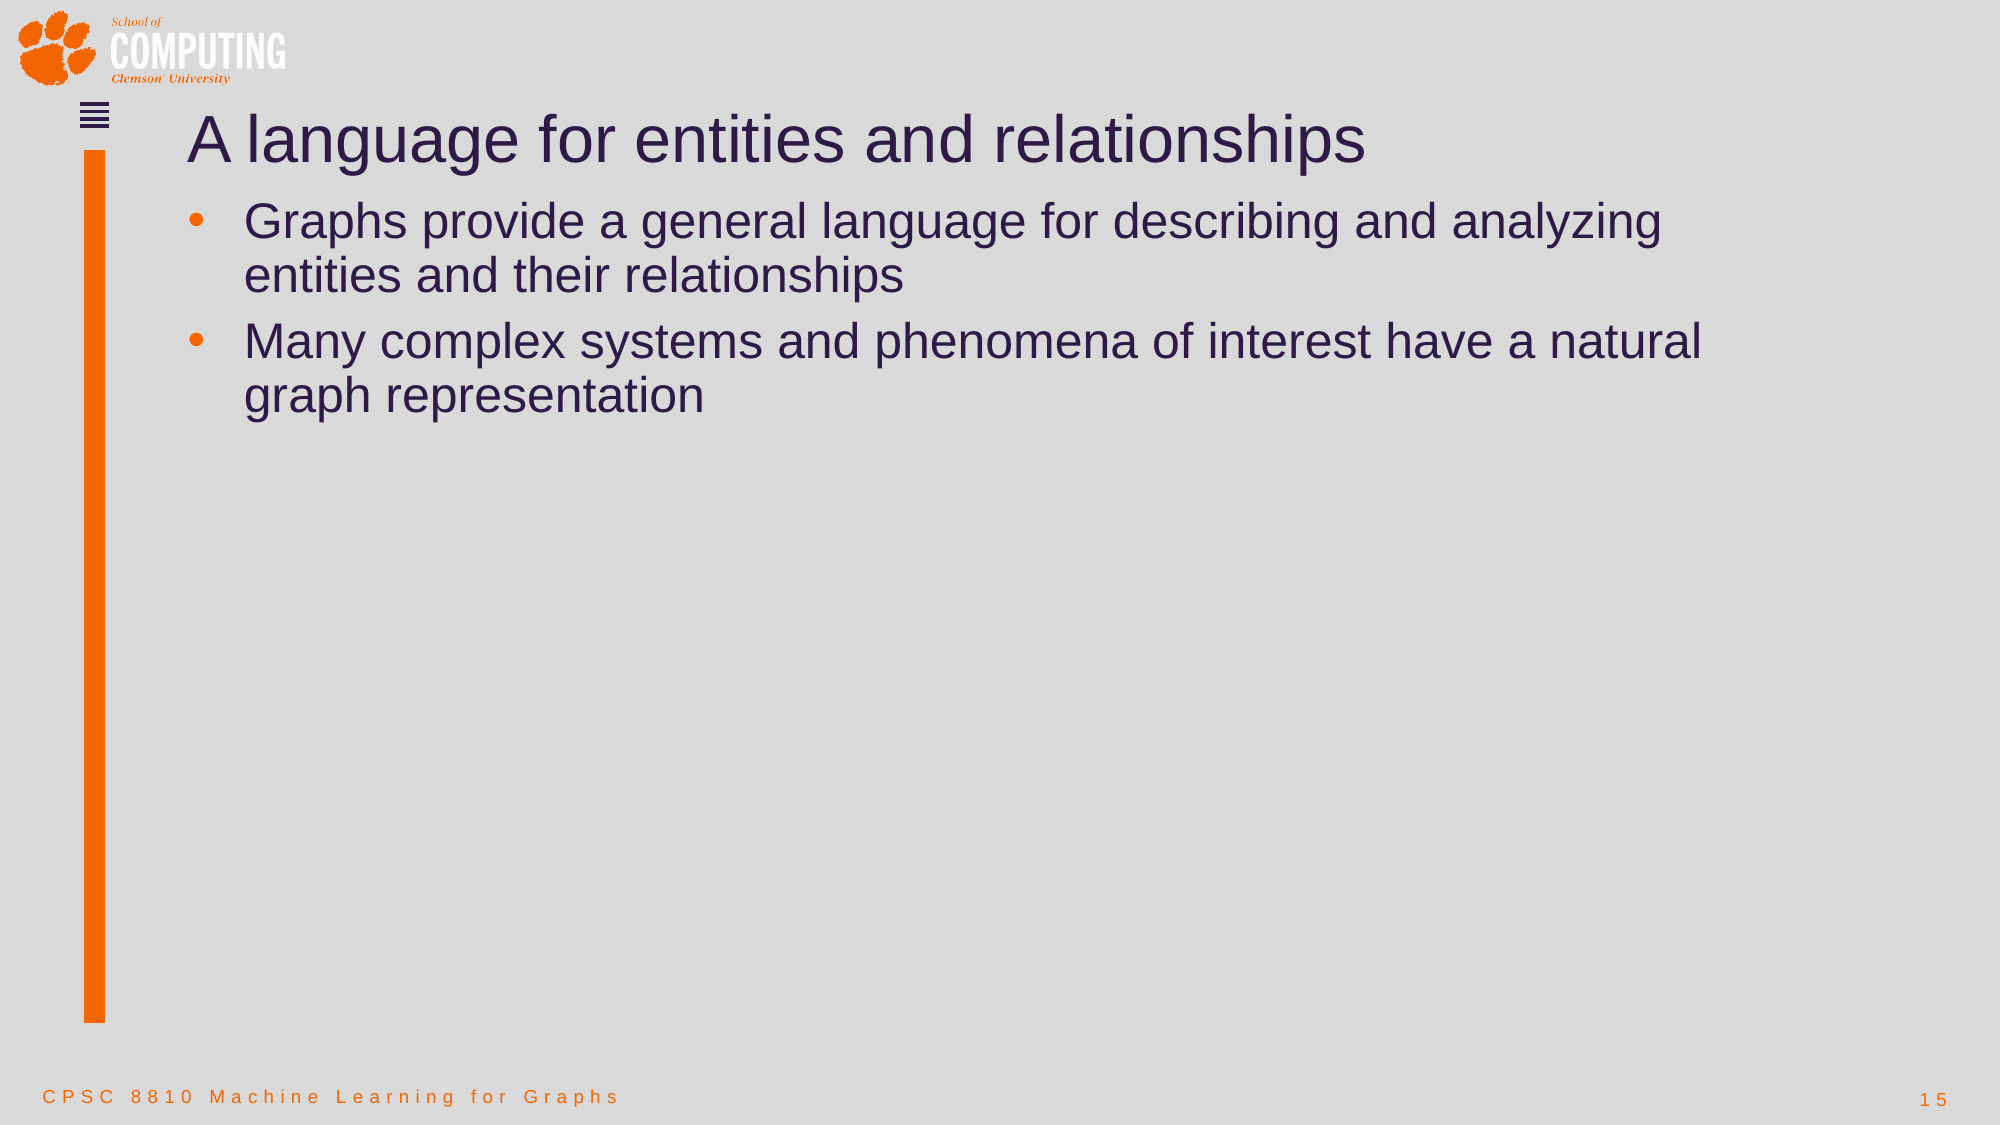

# A language for entities and relationships
Graphs provide a general language for describing and analyzing entities and their relationships
Many complex systems and phenomena of interest have a natural graph representation